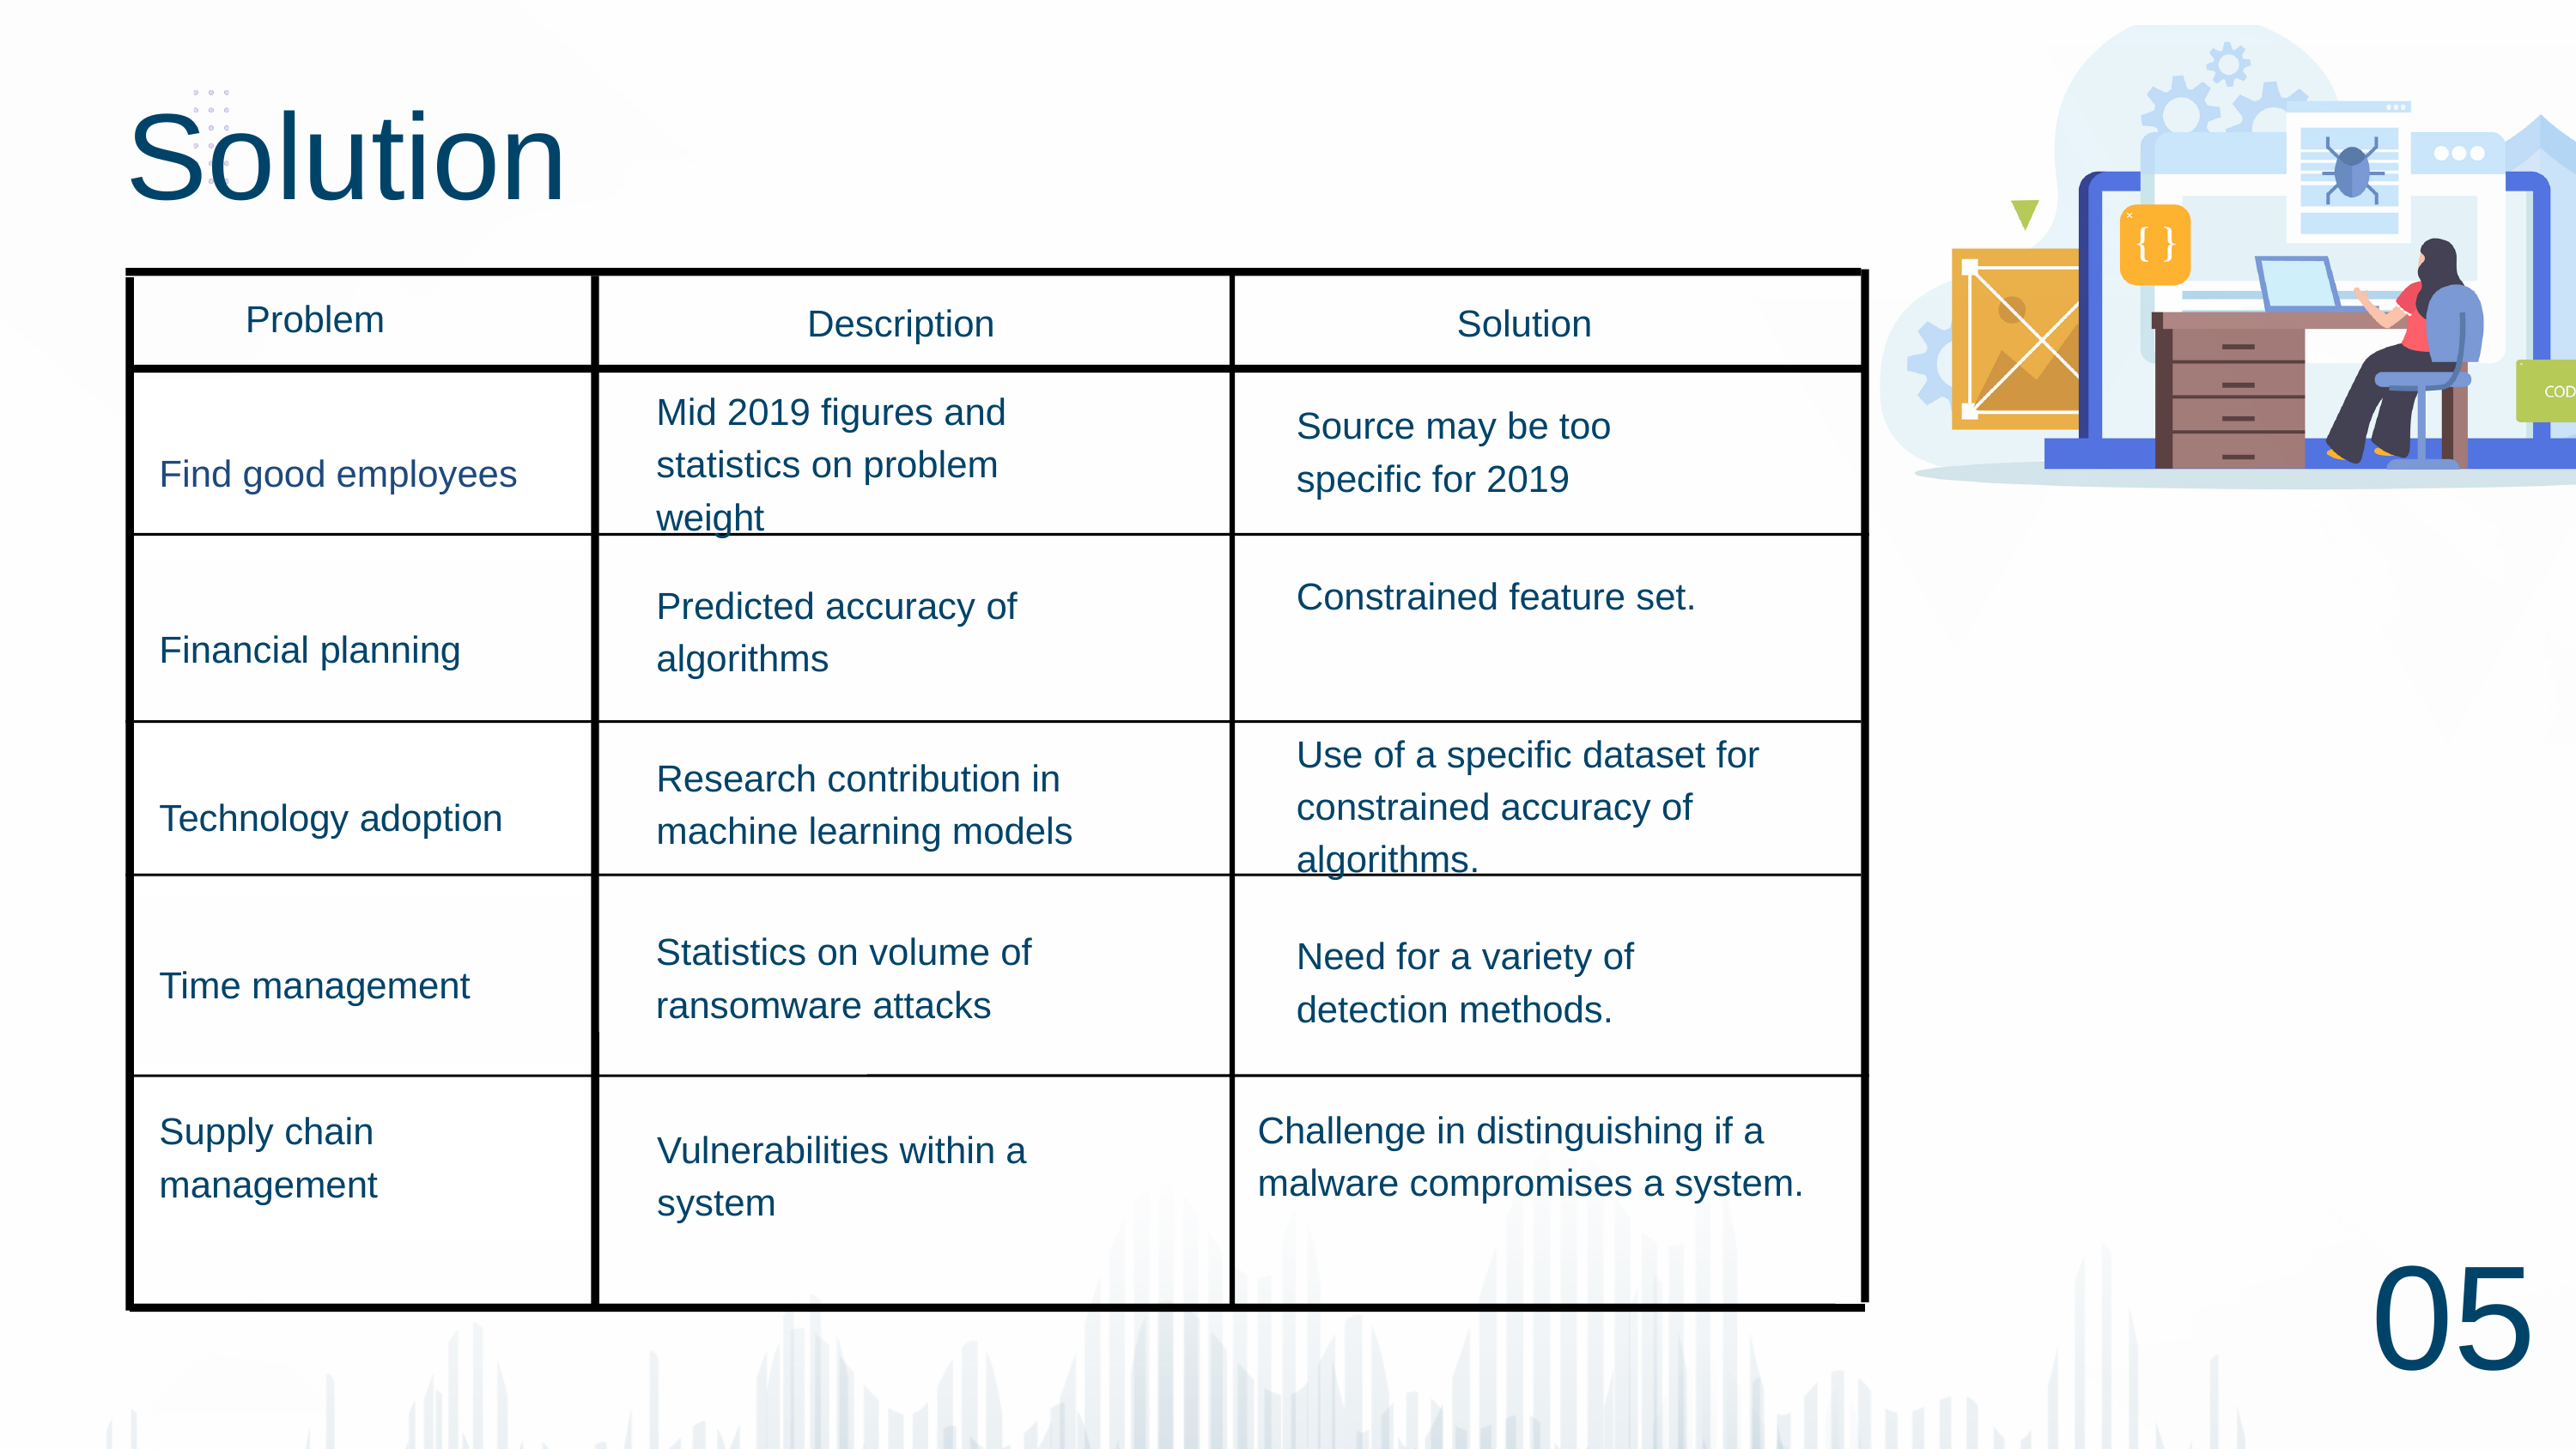

Solution

Problem
Description
Solution

| Find good employees |
| --- |
| Financial planning |
| Technology adoption |
| Time management |
| Supply chain management |
Mid 2019 figures and statistics on problem weight
Source may be too specific for 2019

Constrained feature set.
Predicted accuracy of algorithms

Use of a specific dataset for constrained accuracy of algorithms.
Research contribution in machine learning models

Statistics on volume of ransomware attacks
Need for a variety of detection methods.

Challenge in distinguishing if a malware compromises a system.
Vulnerabilities within a system

05